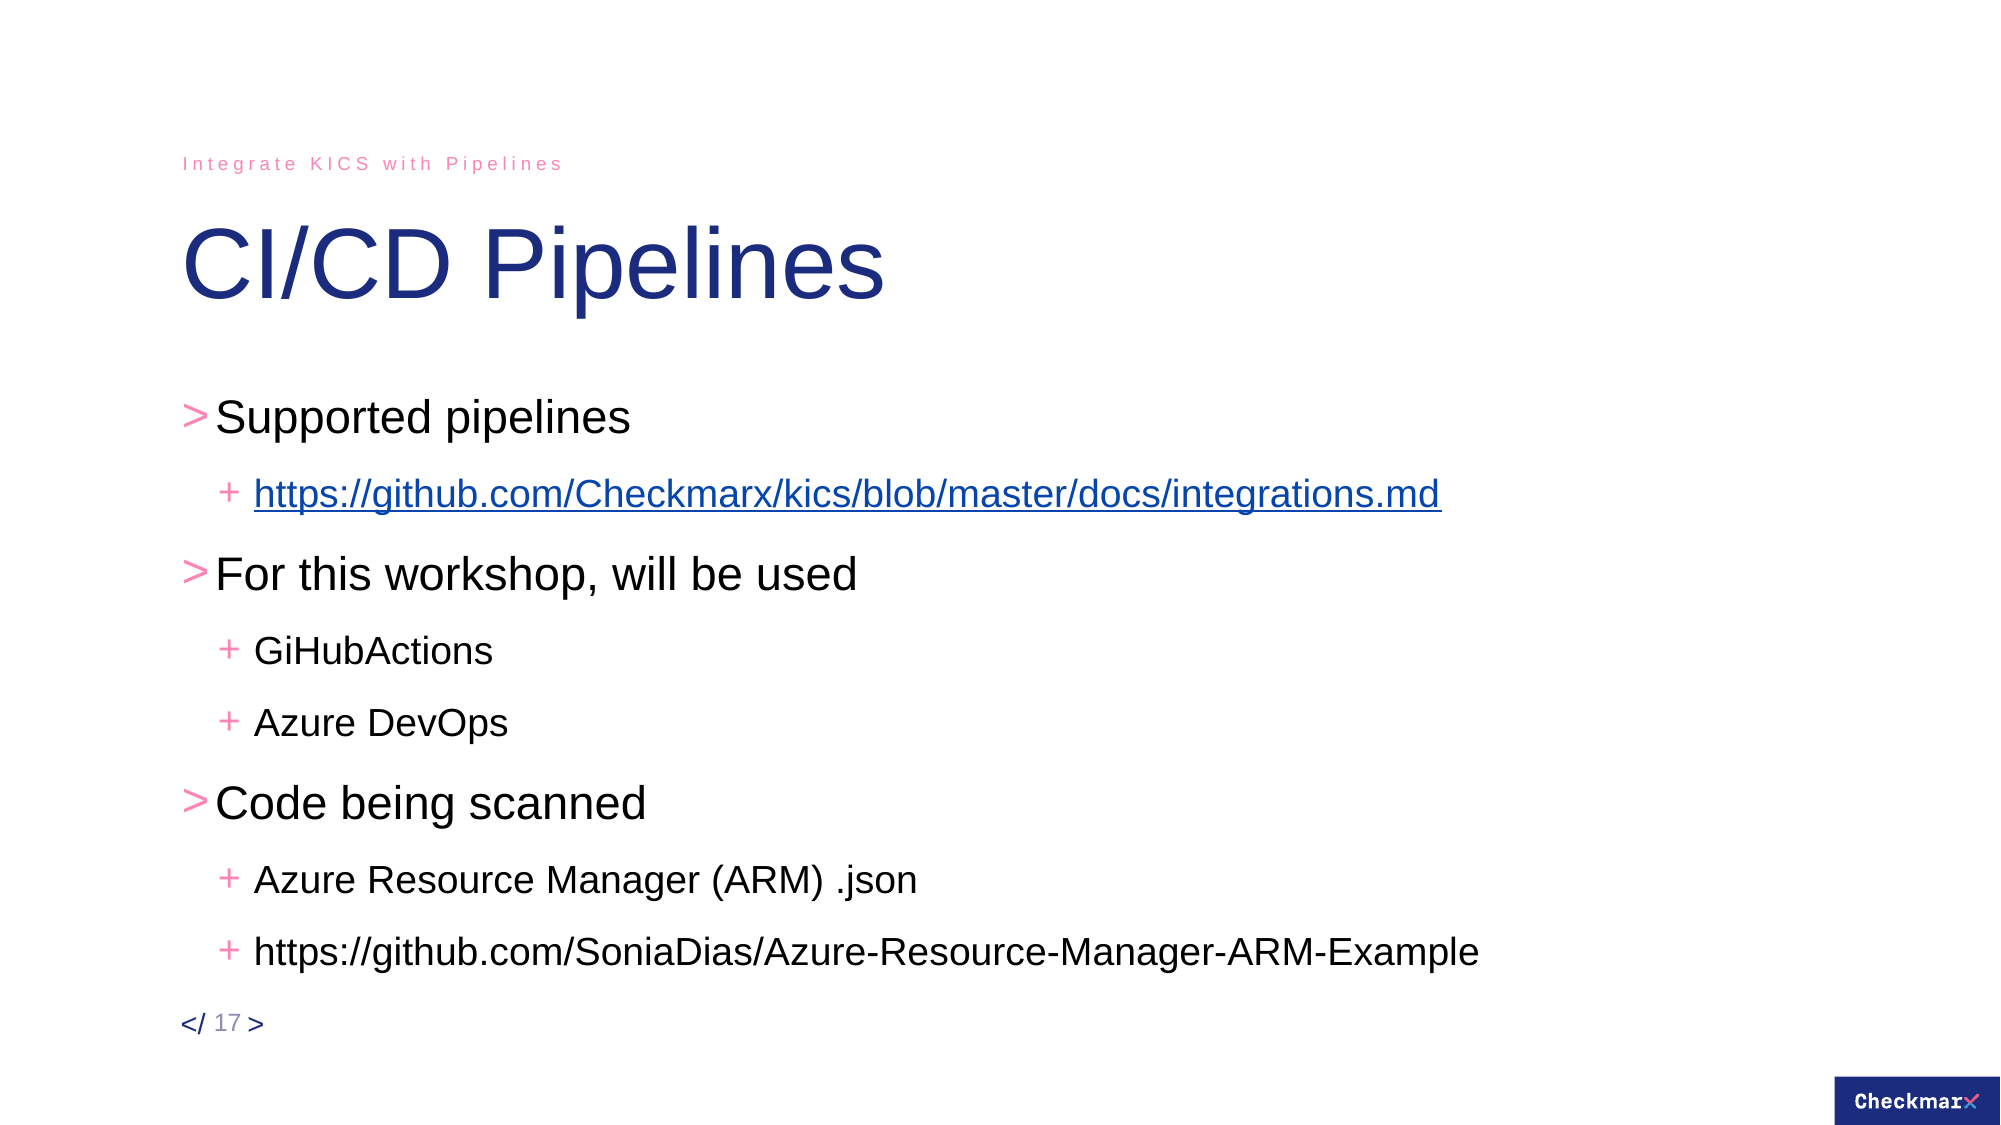

Integrate KICS with Pipelines
# CI/CD Pipelines
Supported pipelines
https://github.com/Checkmarx/kics/blob/master/docs/integrations.md
For this workshop, will be used
GiHubActions
Azure DevOps
Code being scanned
Azure Resource Manager (ARM) .json
https://github.com/SoniaDias/Azure-Resource-Manager-ARM-Example
17